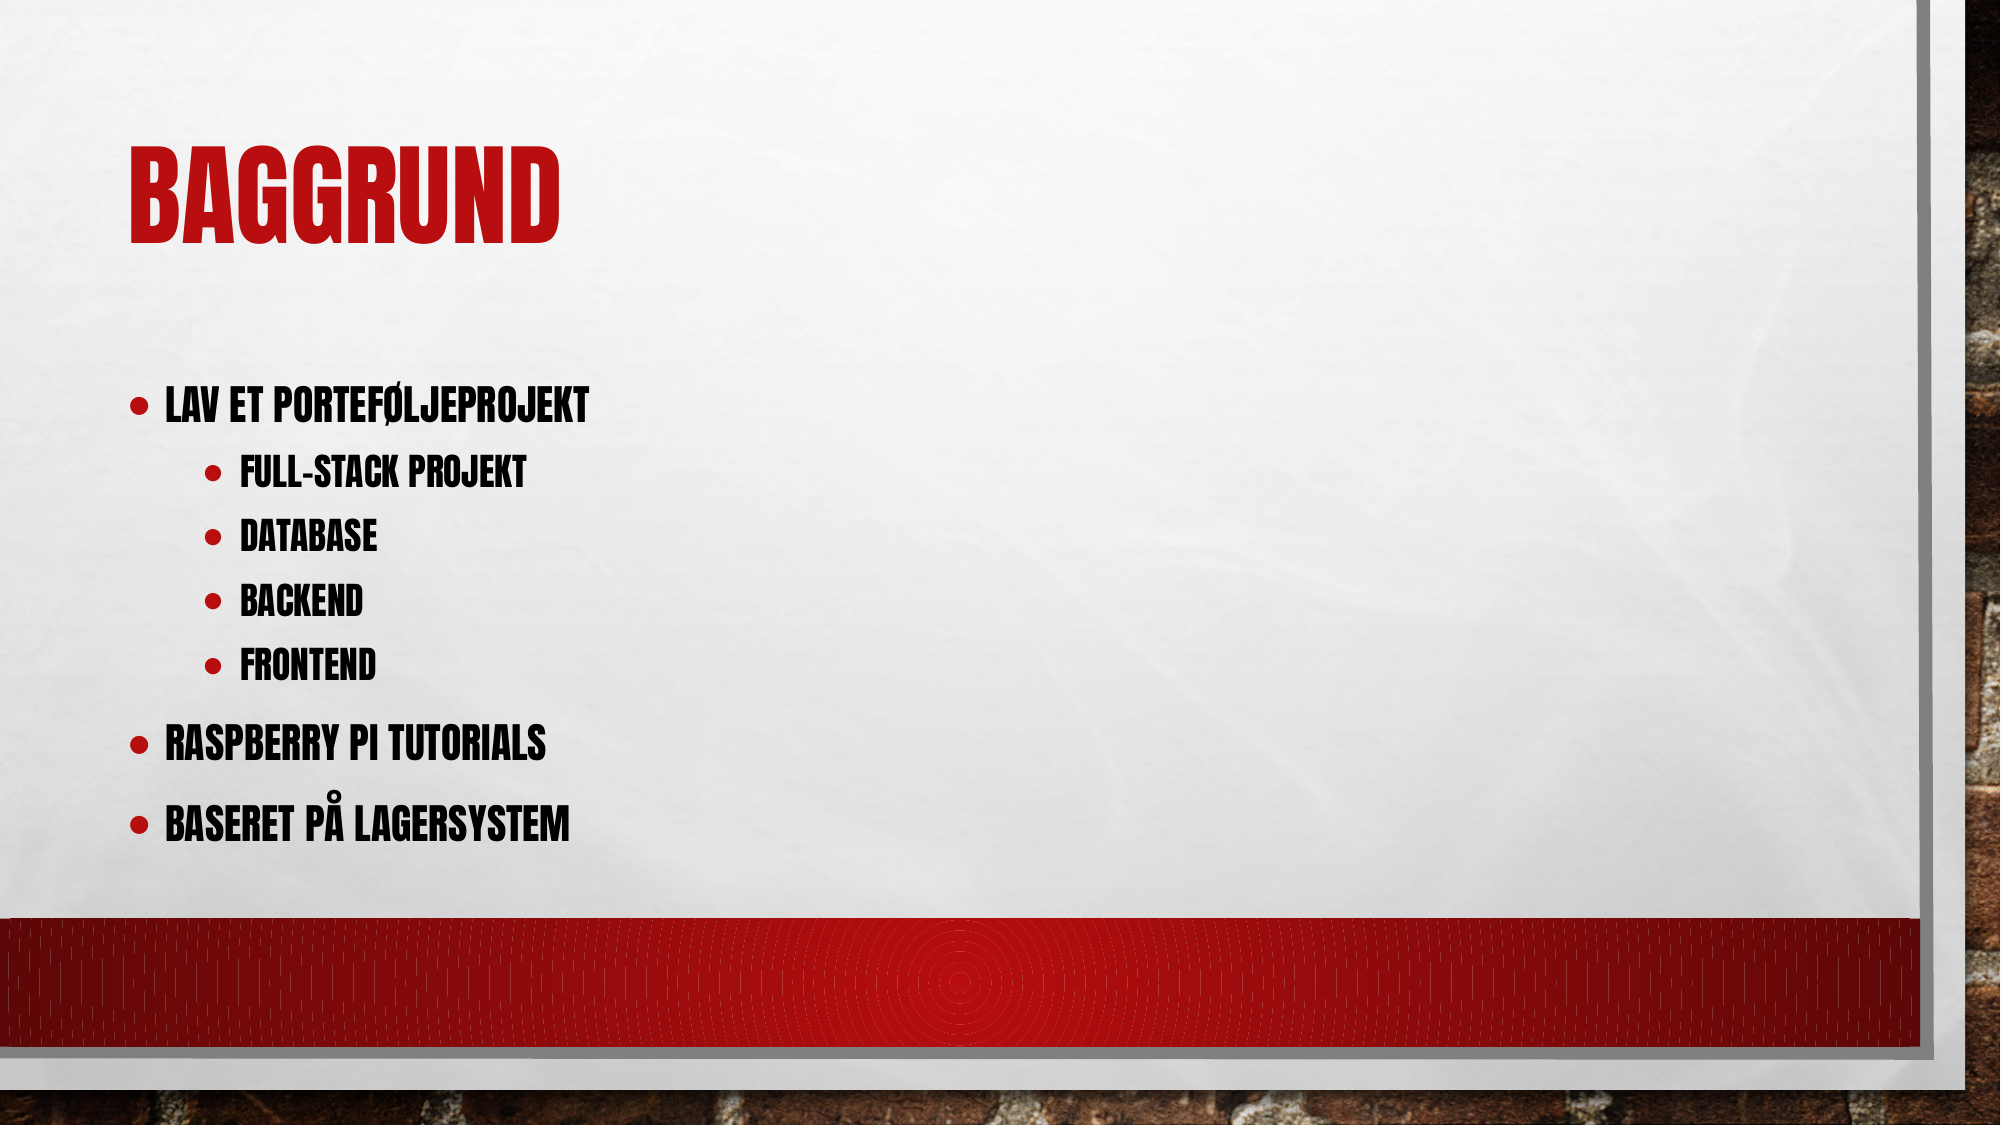

# Baggrund
Lav et porteføljeprojekt
Full-stack projekt
Database
Backend
Frontend
Raspberry Pi Tutorials
Baseret på Lagersystem